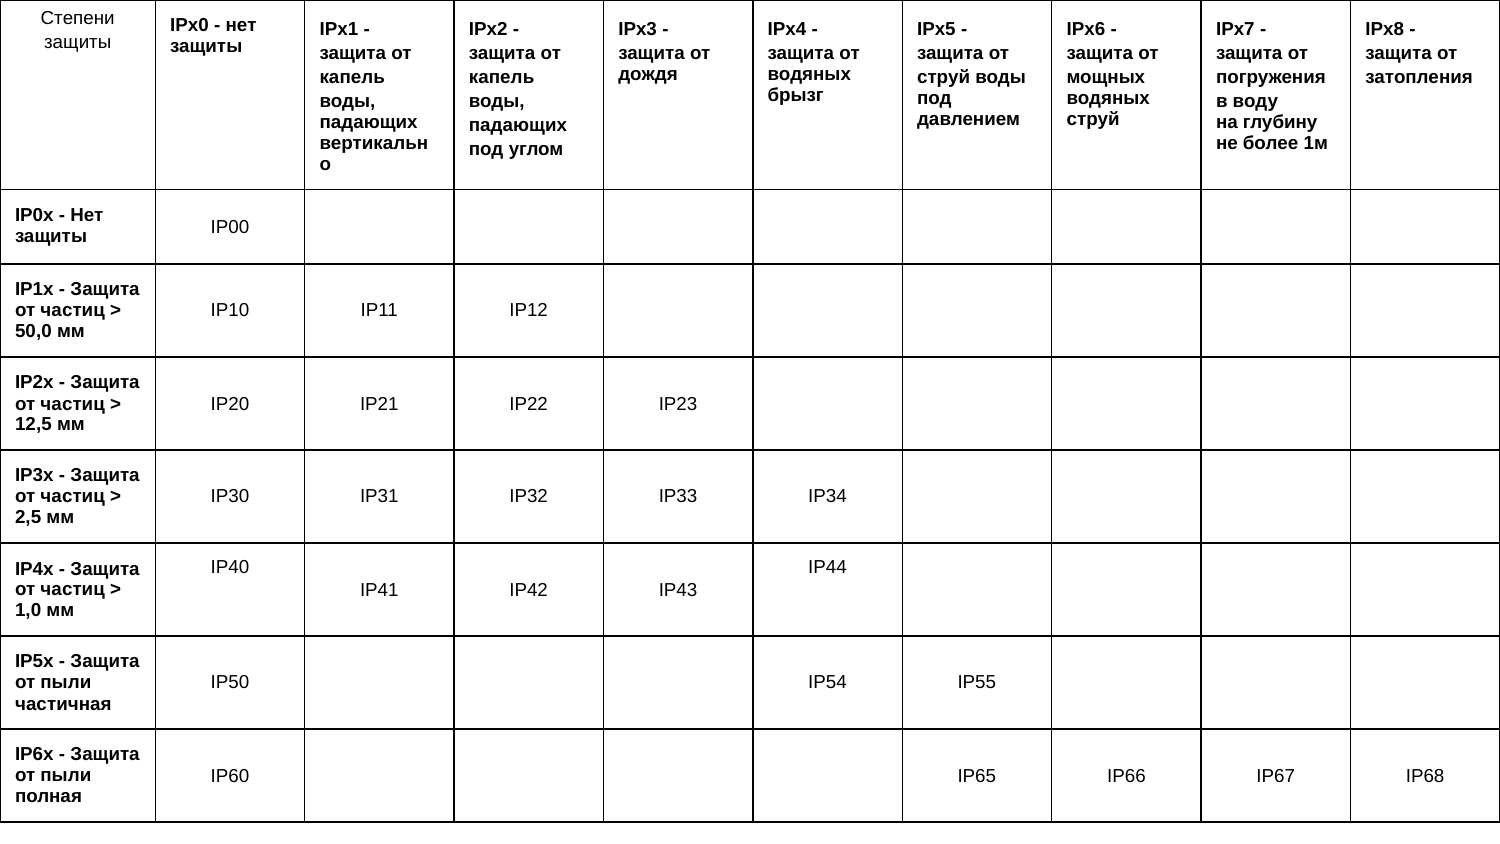

| Степени защиты | IPx0 - нет защиты | IPx1 - защита от капель воды, падающих вертикально | IPx2 - защита от капель воды, падающих под углом | IPx3 - защита от дождя | IPx4 - защита от водяных брызг | IPx5 - защита от струй воды под давлением | IPx6 - защита от мощных водяных струй | IPx7 - защита от погружения в воду на глубину не более 1м | IPx8 - защита от затопления |
| --- | --- | --- | --- | --- | --- | --- | --- | --- | --- |
| IP0x - Нет защиты | IP00 |  |  |  |  |  |  |  |  |
| IP1x - Защита от частиц > 50,0 мм | IP10 | IP11 | IP12 |  |  |  |  |  |  |
| IP2x - Защита от частиц > 12,5 мм | IP20 | IP21 | IP22 | IP23 |  |  |  |  |  |
| IP3x - Защита от частиц > 2,5 мм | IP30 | IP31 | IP32 | IP33 | IP34 |  |  |  |  |
| IP4x - Защита от частиц > 1,0 мм | IP40 | IP41 | IP42 | IP43 | IP44 |  |  |  |  |
| IP5x - Защита от пыли частичная | IP50 |  |  |  | IP54 | IP55 |  |  |  |
| IP6x - Защита от пыли полная | IP60 |  |  |  |  | IP65 | IP66 | IP67 | IP68 |